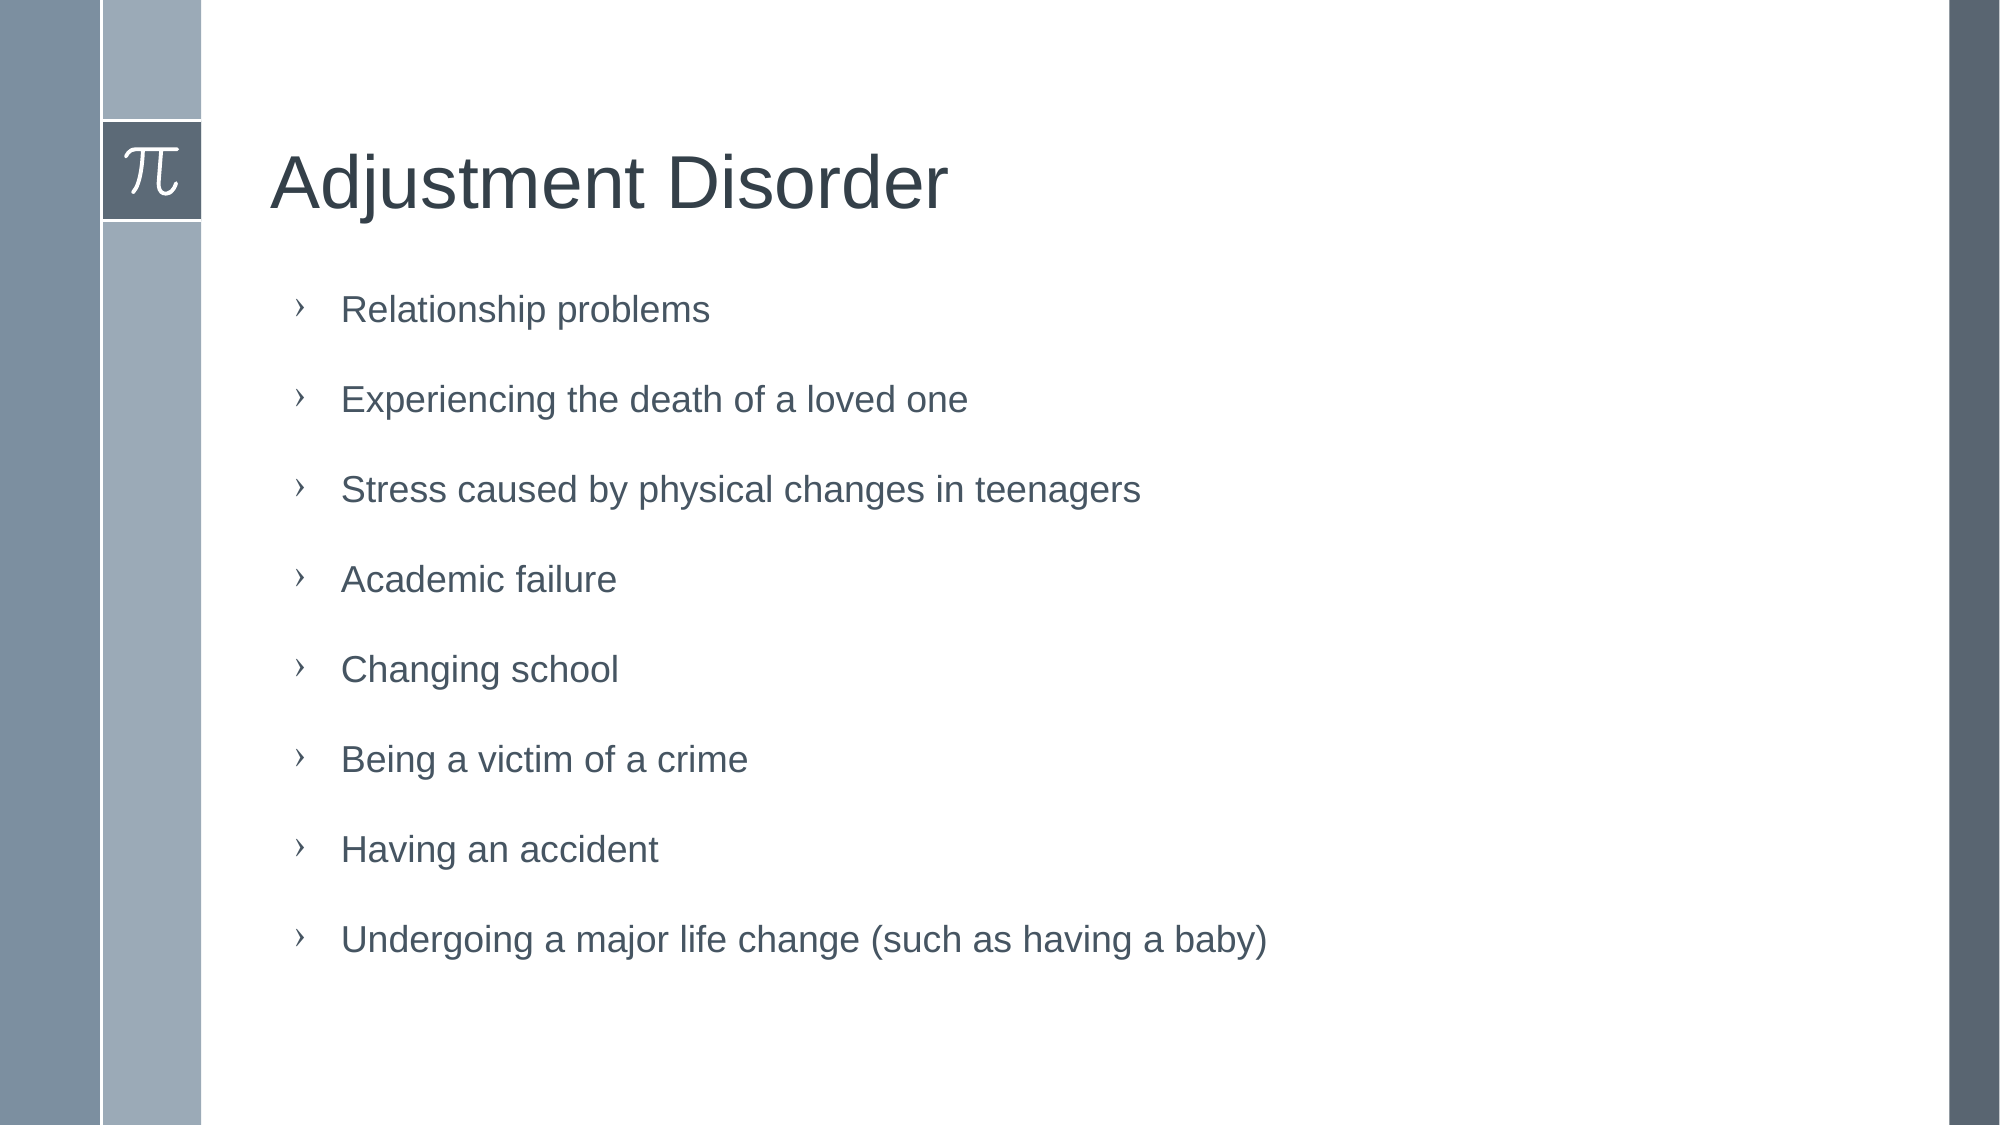

# Adjustment Disorder
Relationship problems
Experiencing the death of a loved one
Stress caused by physical changes in teenagers
Academic failure
Changing school
Being a victim of a crime
Having an accident
Undergoing a major life change (such as having a baby)